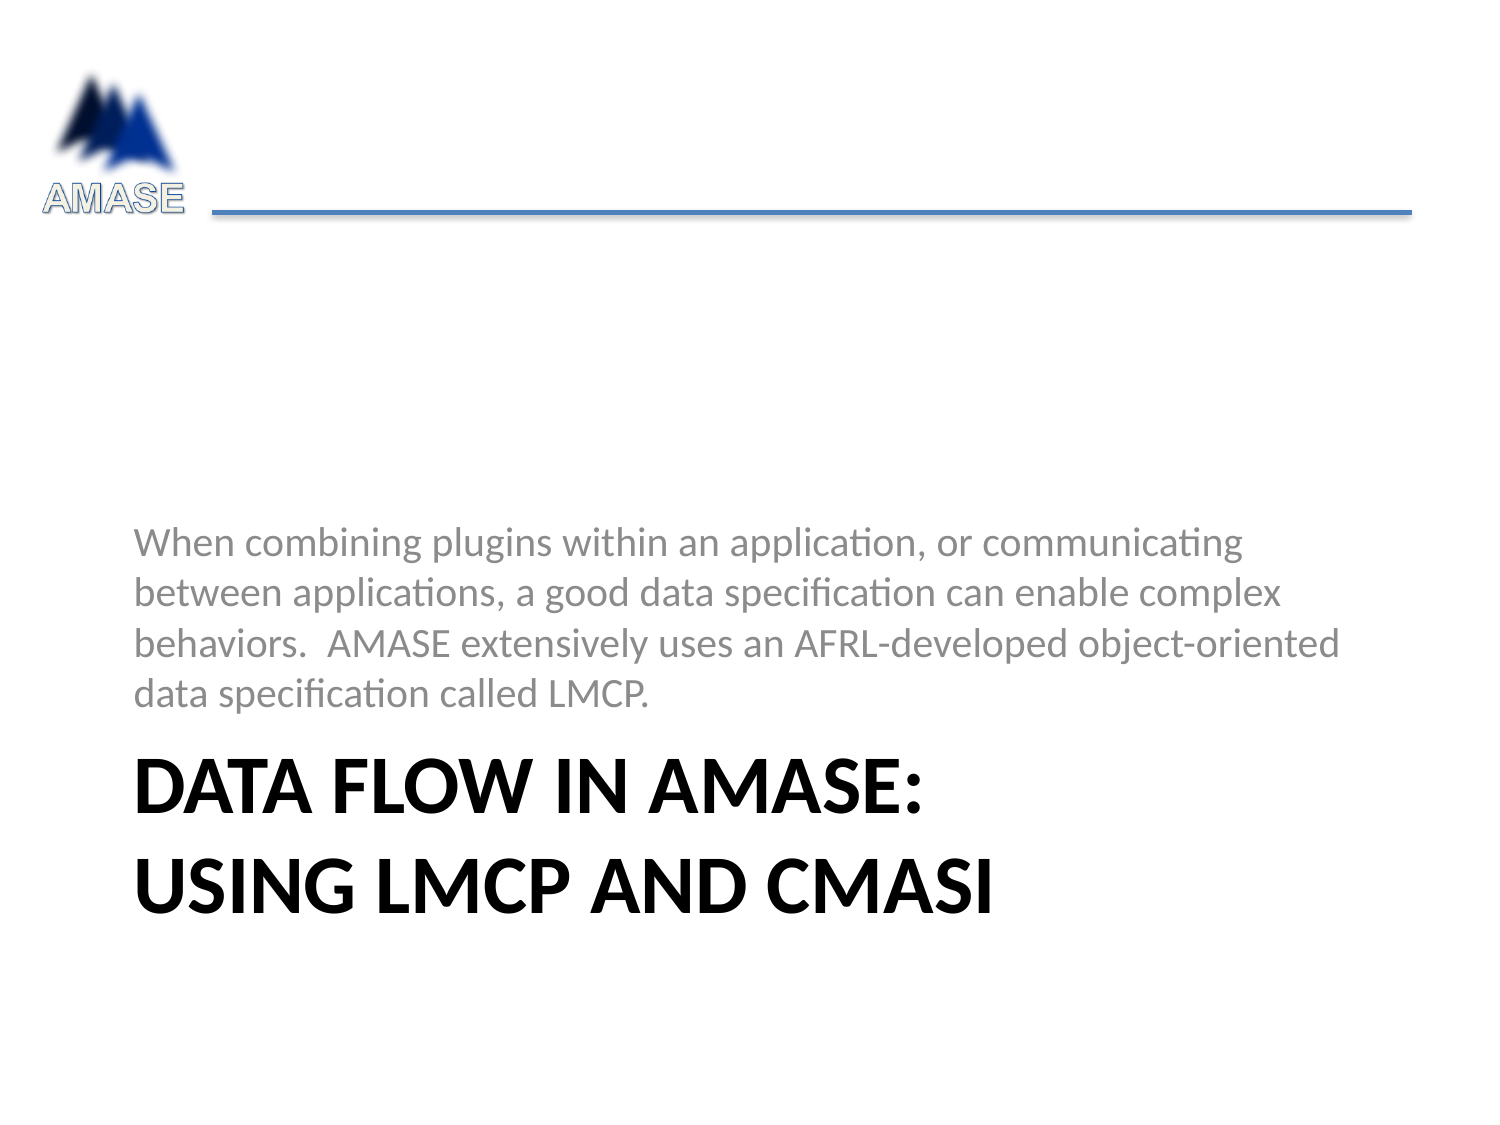

When combining plugins within an application, or communicating between applications, a good data specification can enable complex behaviors.  AMASE extensively uses an AFRL-developed object-oriented data specification called LMCP.
# Data Flow in AMASE: Using LMCP and CMASI